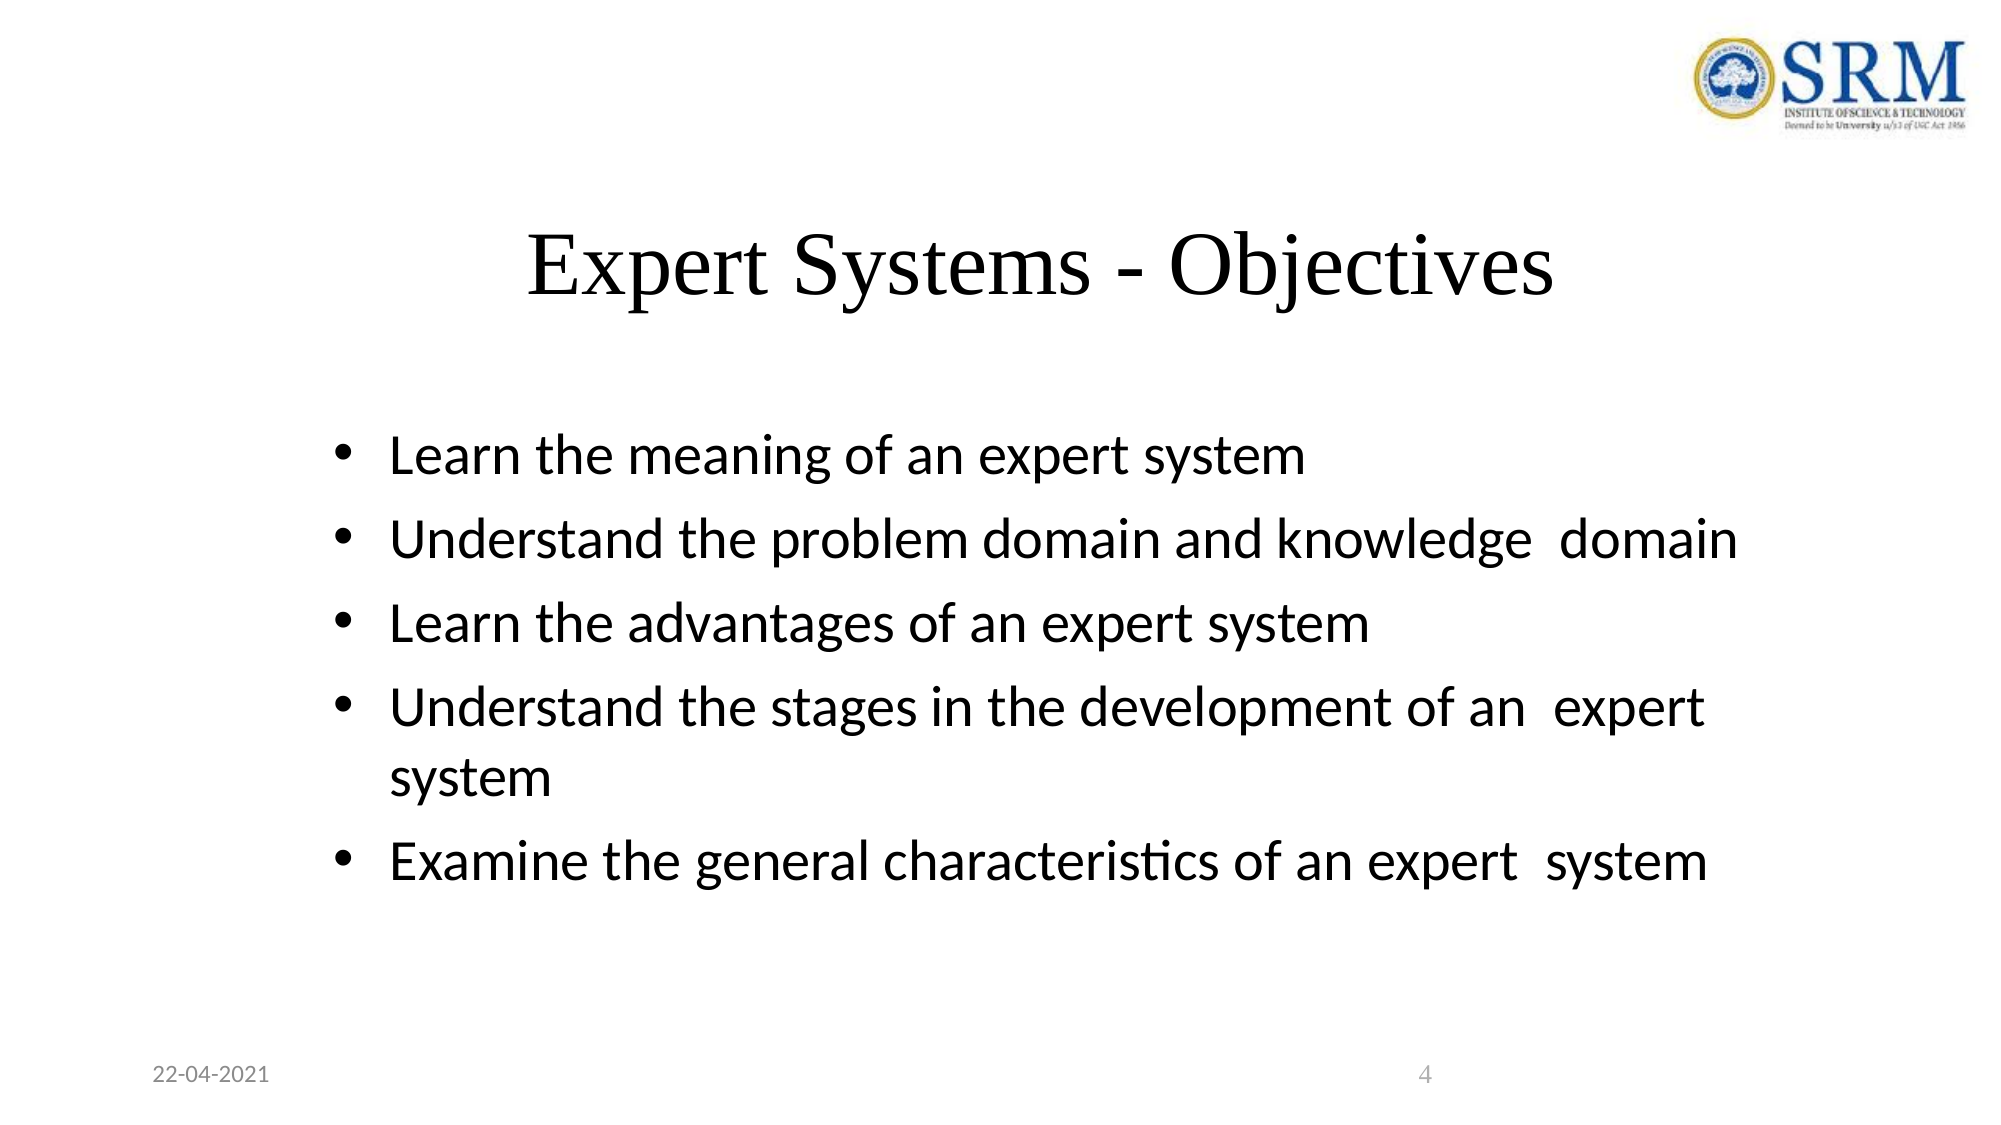

# Expert Systems - Objectives
Learn the meaning of an expert system
Understand the problem domain and knowledge  domain
Learn the advantages of an expert system
Understand the stages in the development of an  expert system
Examine the general characteristics of an expert  system
22-04-2021
4